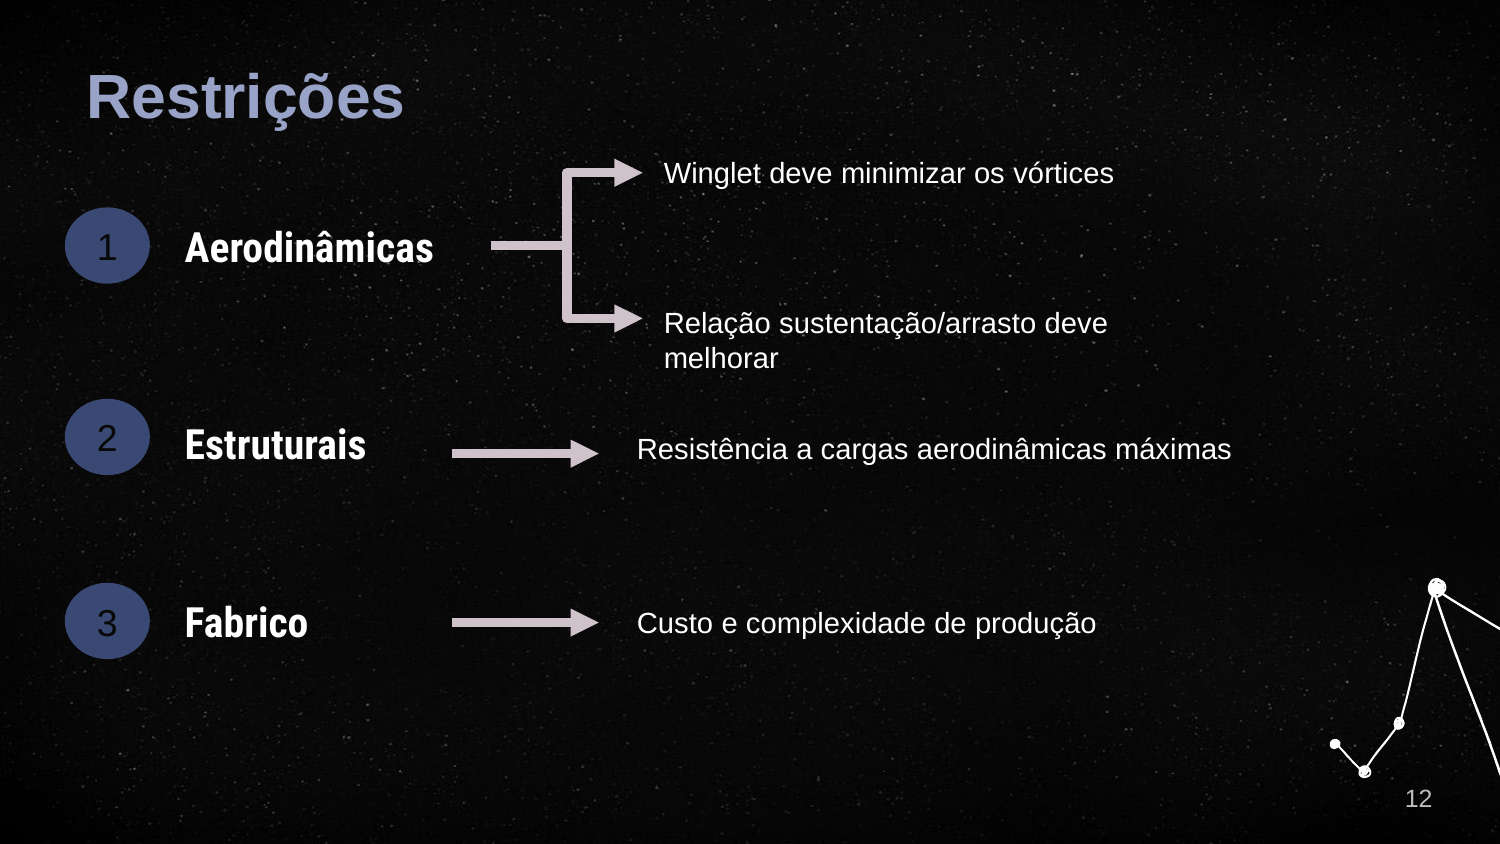

# Restrições
Winglet deve minimizar os vórtices
Aerodinâmicas
1
Relação sustentação/arrasto deve melhorar
Estruturais
2
Resistência a cargas aerodinâmicas máximas
Fabrico

3
Custo e complexidade de produção
12